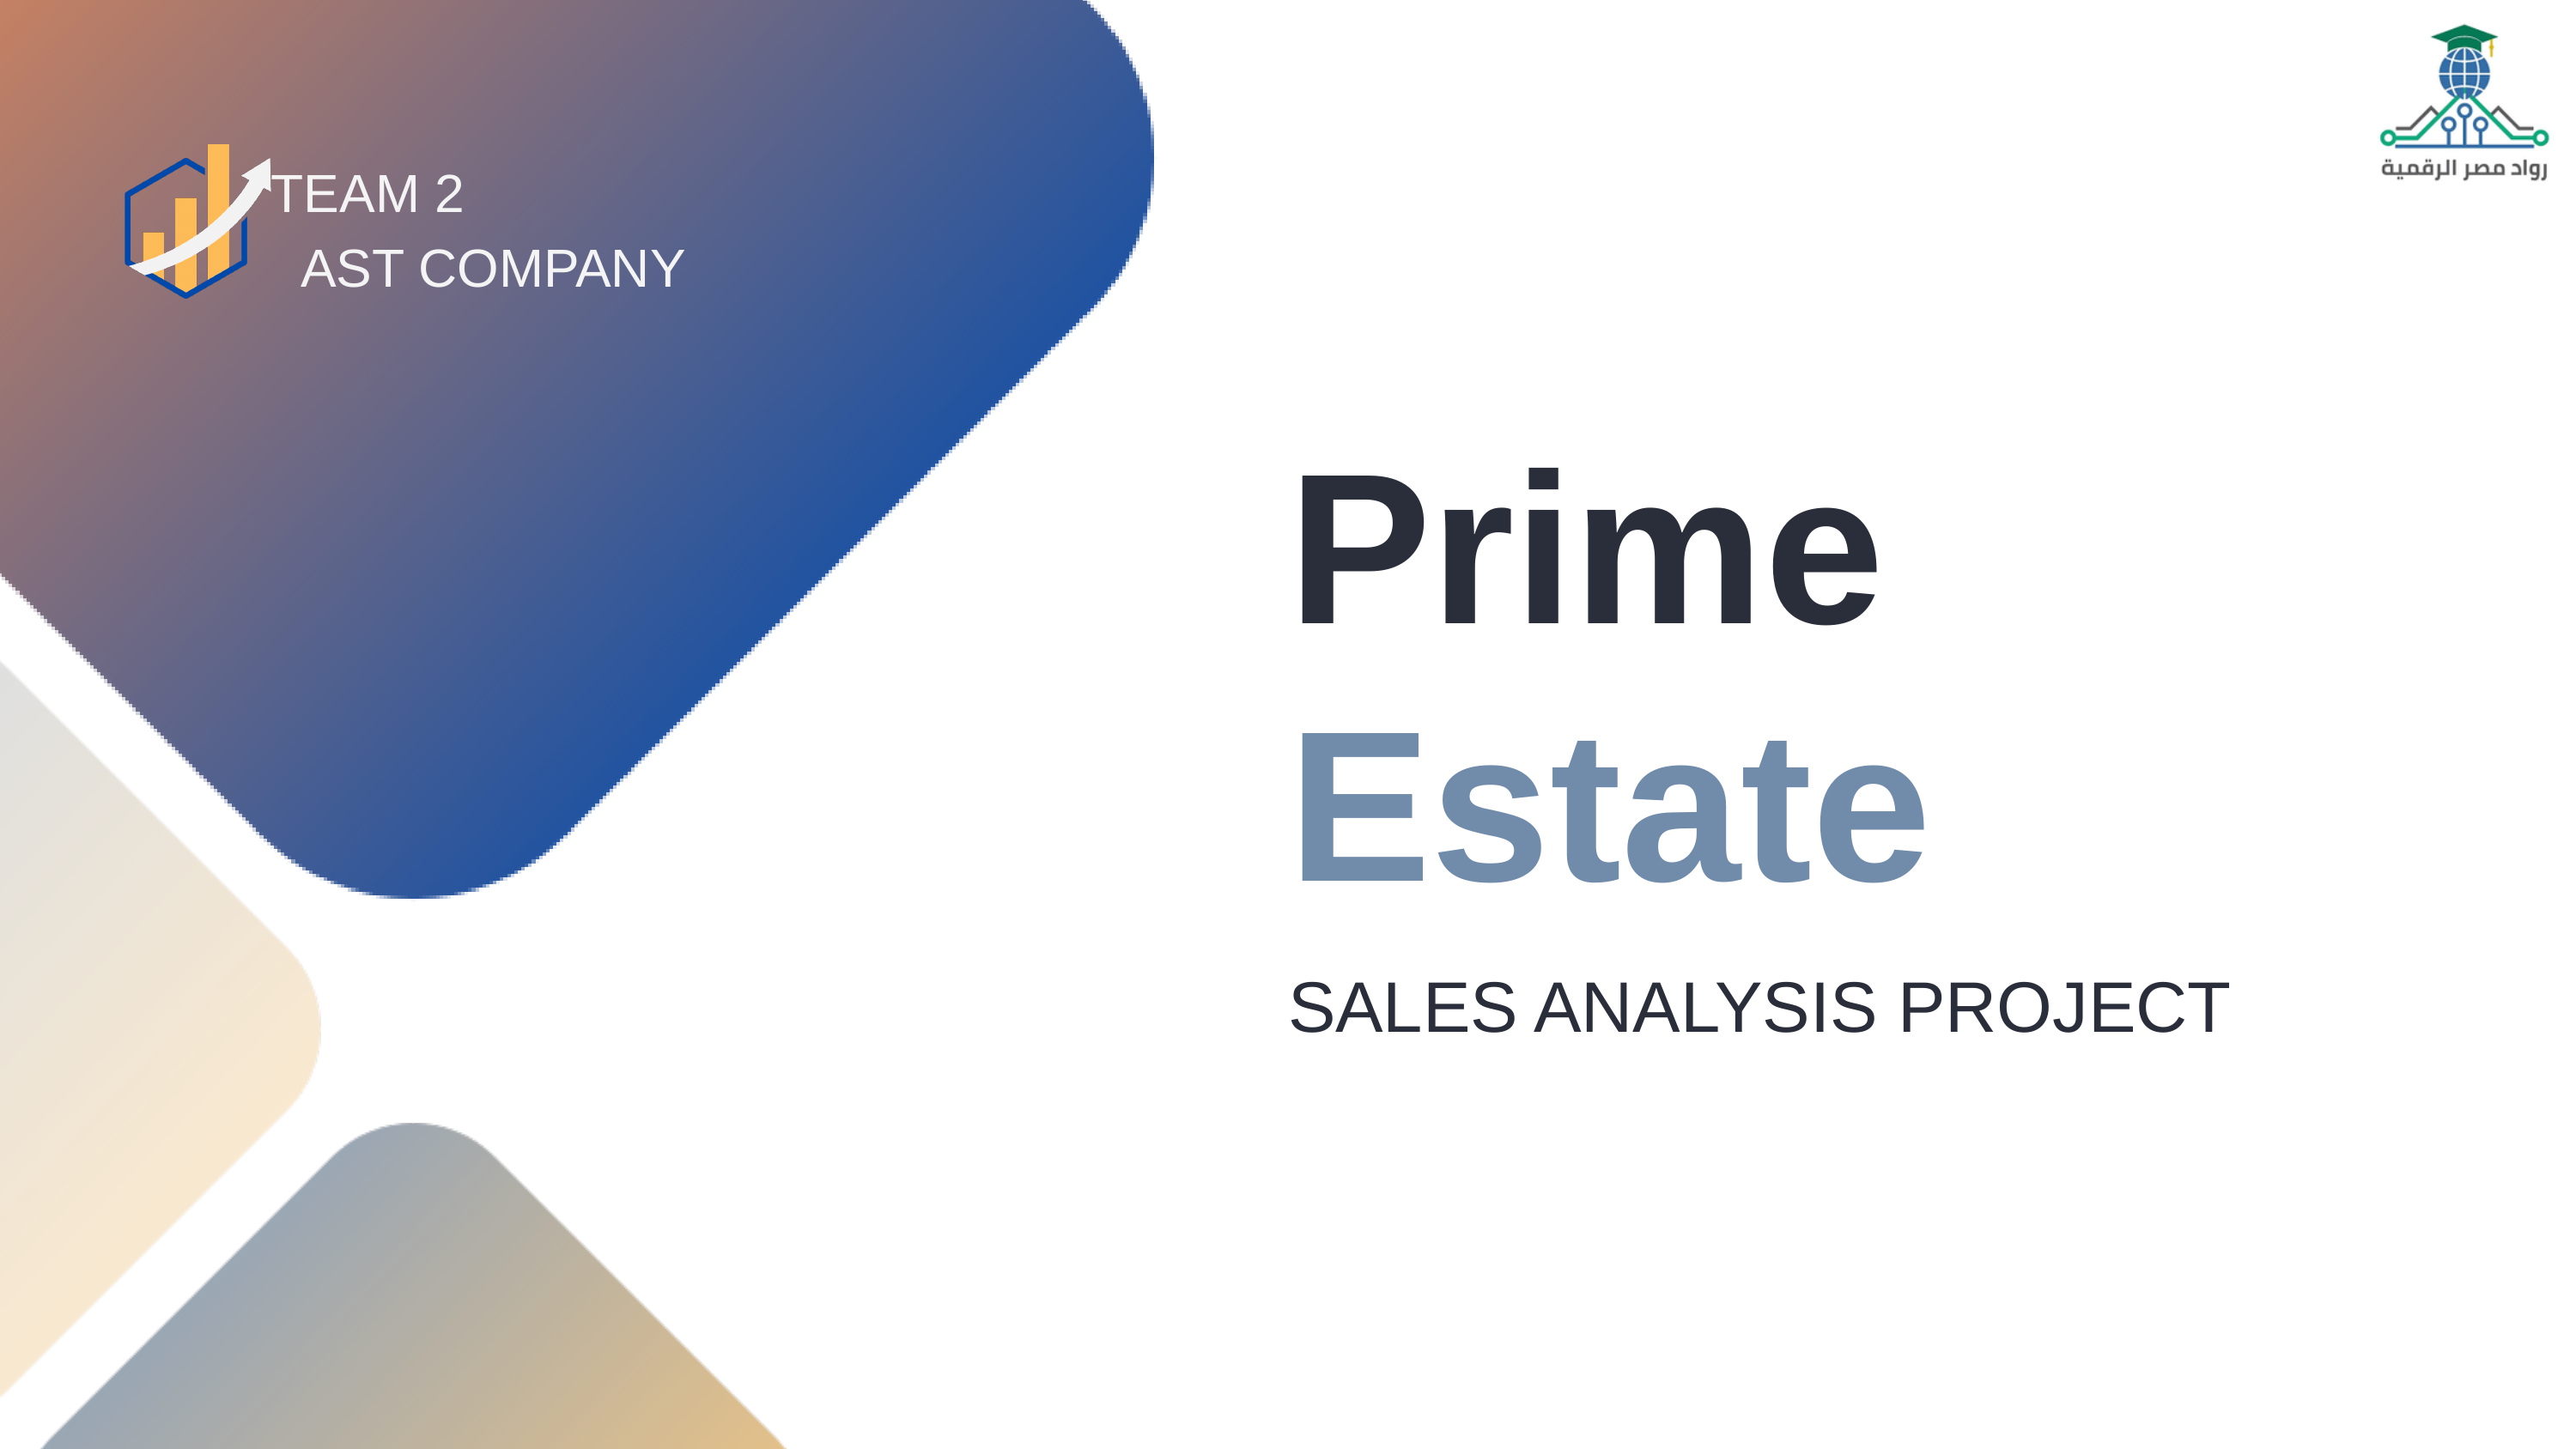

TEAM 2
  AST COMPANY
Prime
Estate
SALES ANALYSIS PROJECT